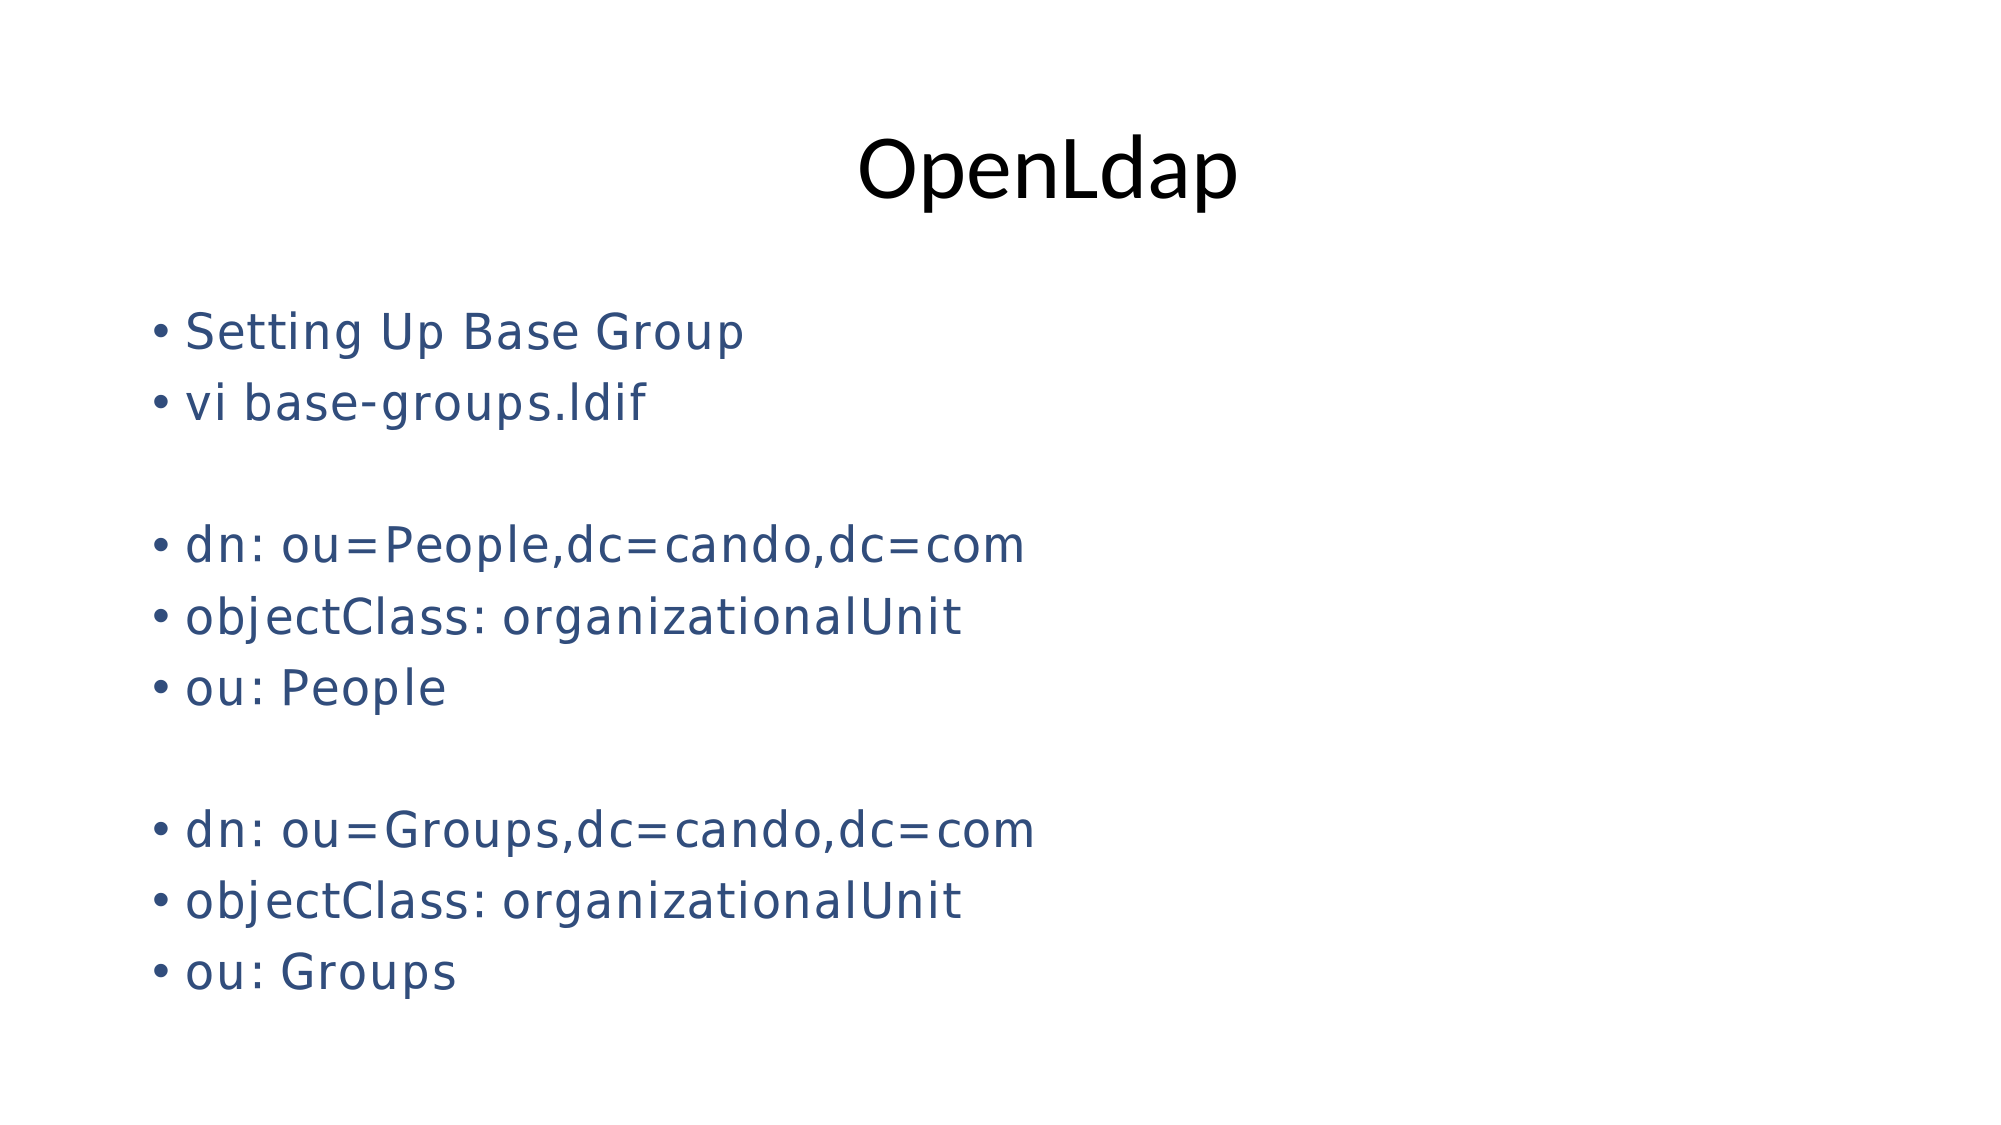

# OpenLdap
Setting Up Base Group
vi base-groups.ldif

dn: ou=People,dc=cando,dc=com
objectClass: organizationalUnit
ou: People

dn: ou=Groups,dc=cando,dc=com
objectClass: organizationalUnit
ou: Groups